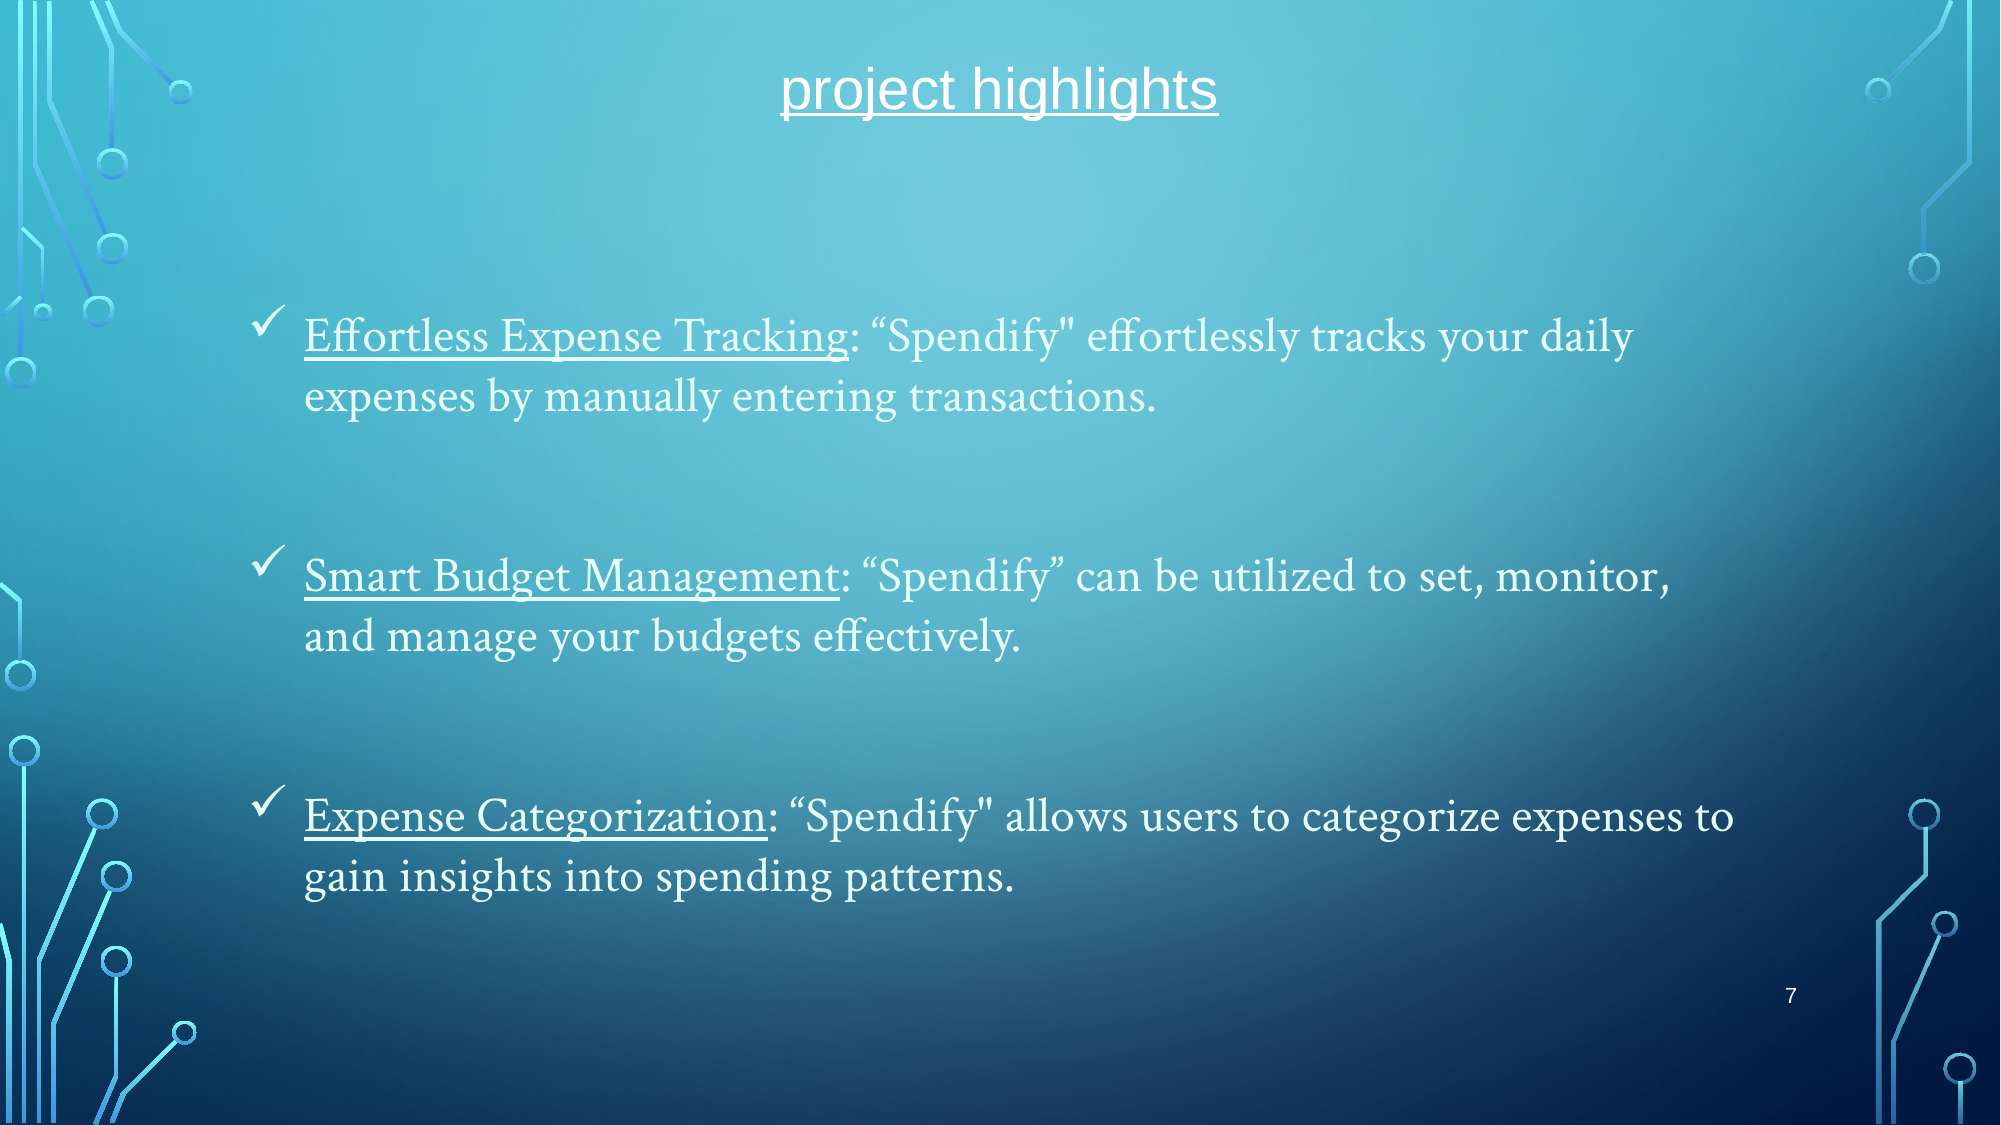

project highlights
Effortless Expense Tracking: “Spendify" effortlessly tracks your daily expenses by manually entering transactions.

Smart Budget Management: “Spendify” can be utilized to set, monitor, and manage your budgets effectively.

Expense Categorization: “Spendify" allows users to categorize expenses to gain insights into spending patterns.
7